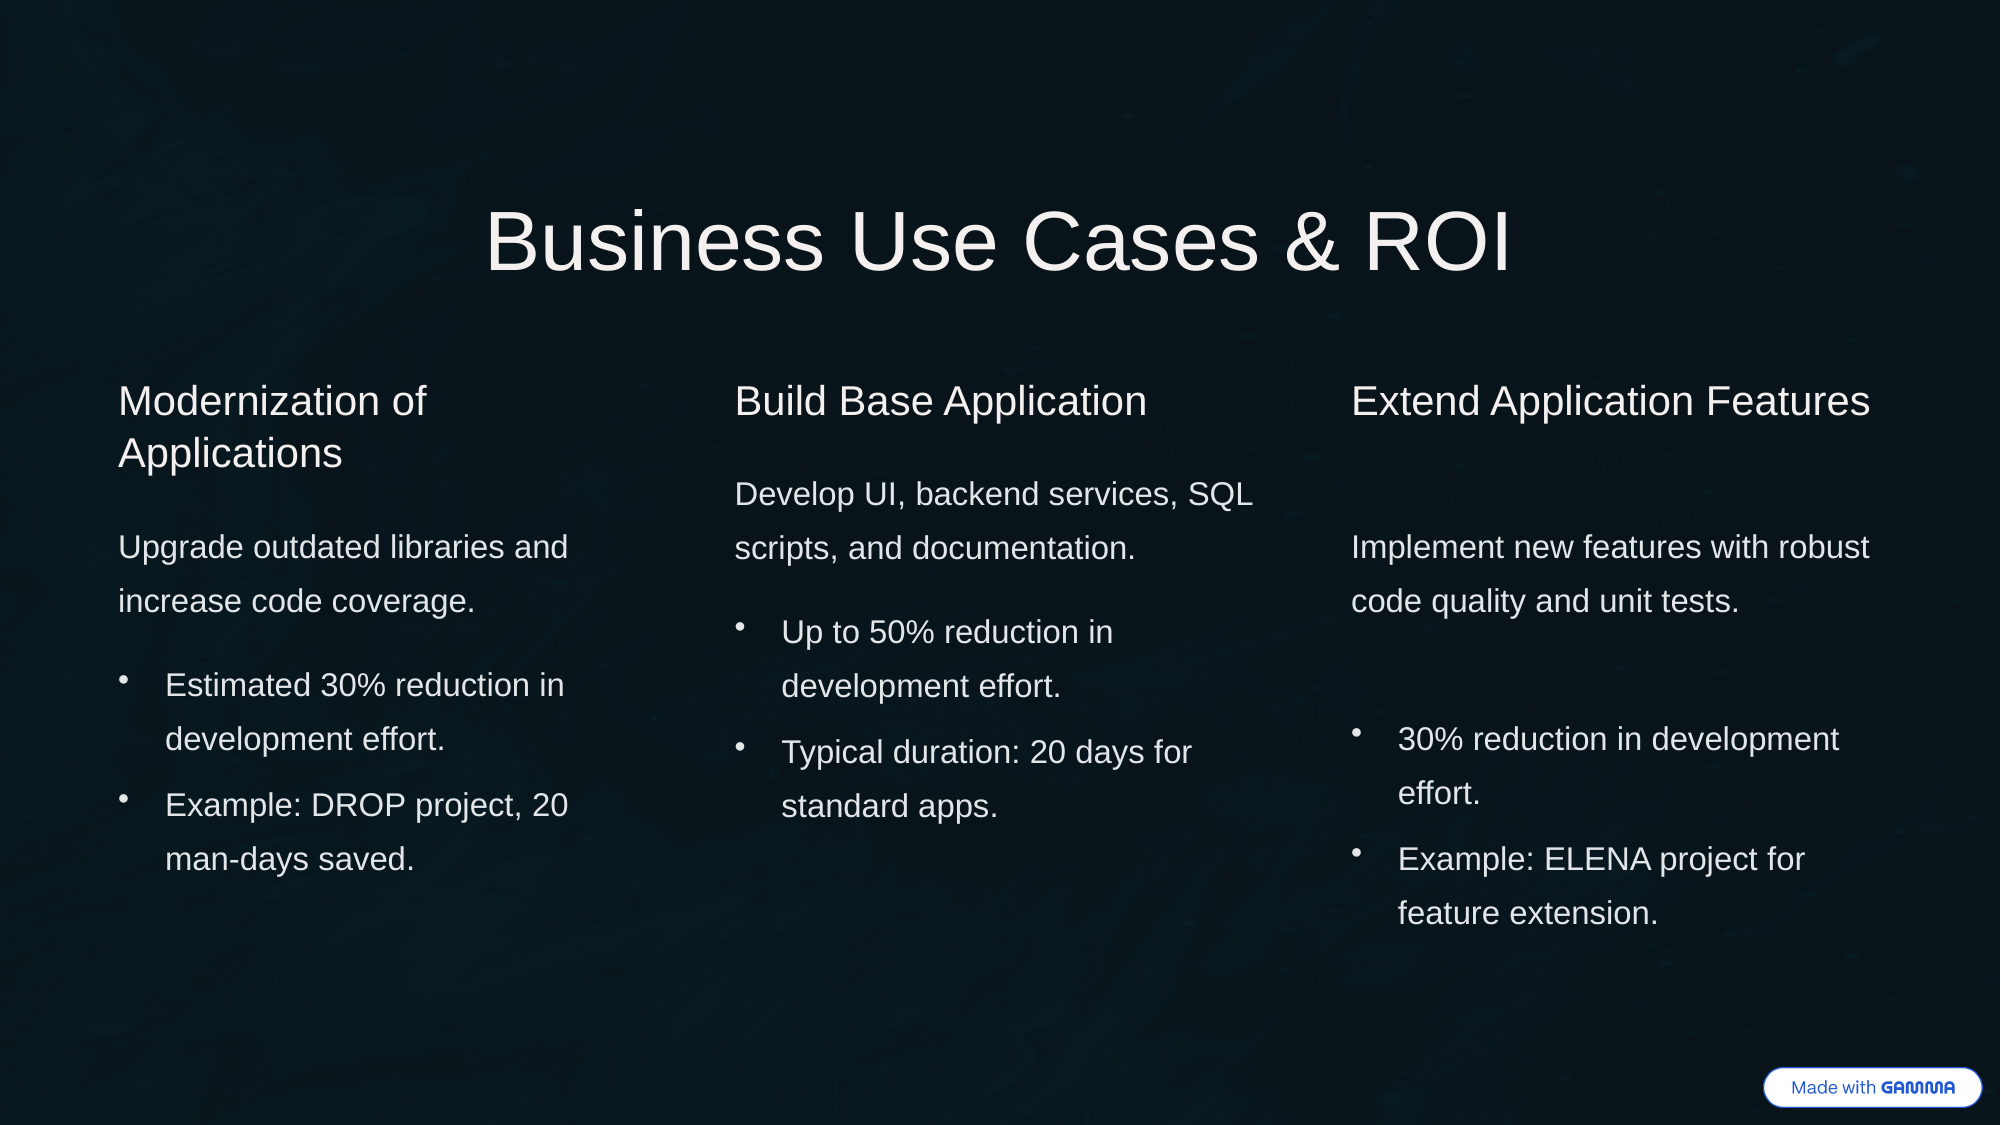

Business Use Cases & ROI
Modernization of Applications
Build Base Application
Extend Application Features
Develop UI, backend services, SQL scripts, and documentation.
Upgrade outdated libraries and increase code coverage.
Implement new features with robust code quality and unit tests.
Up to 50% reduction in development effort.
Estimated 30% reduction in development effort.
30% reduction in development effort.
Typical duration: 20 days for standard apps.
Example: DROP project, 20 man-days saved.
Example: ELENA project for feature extension.